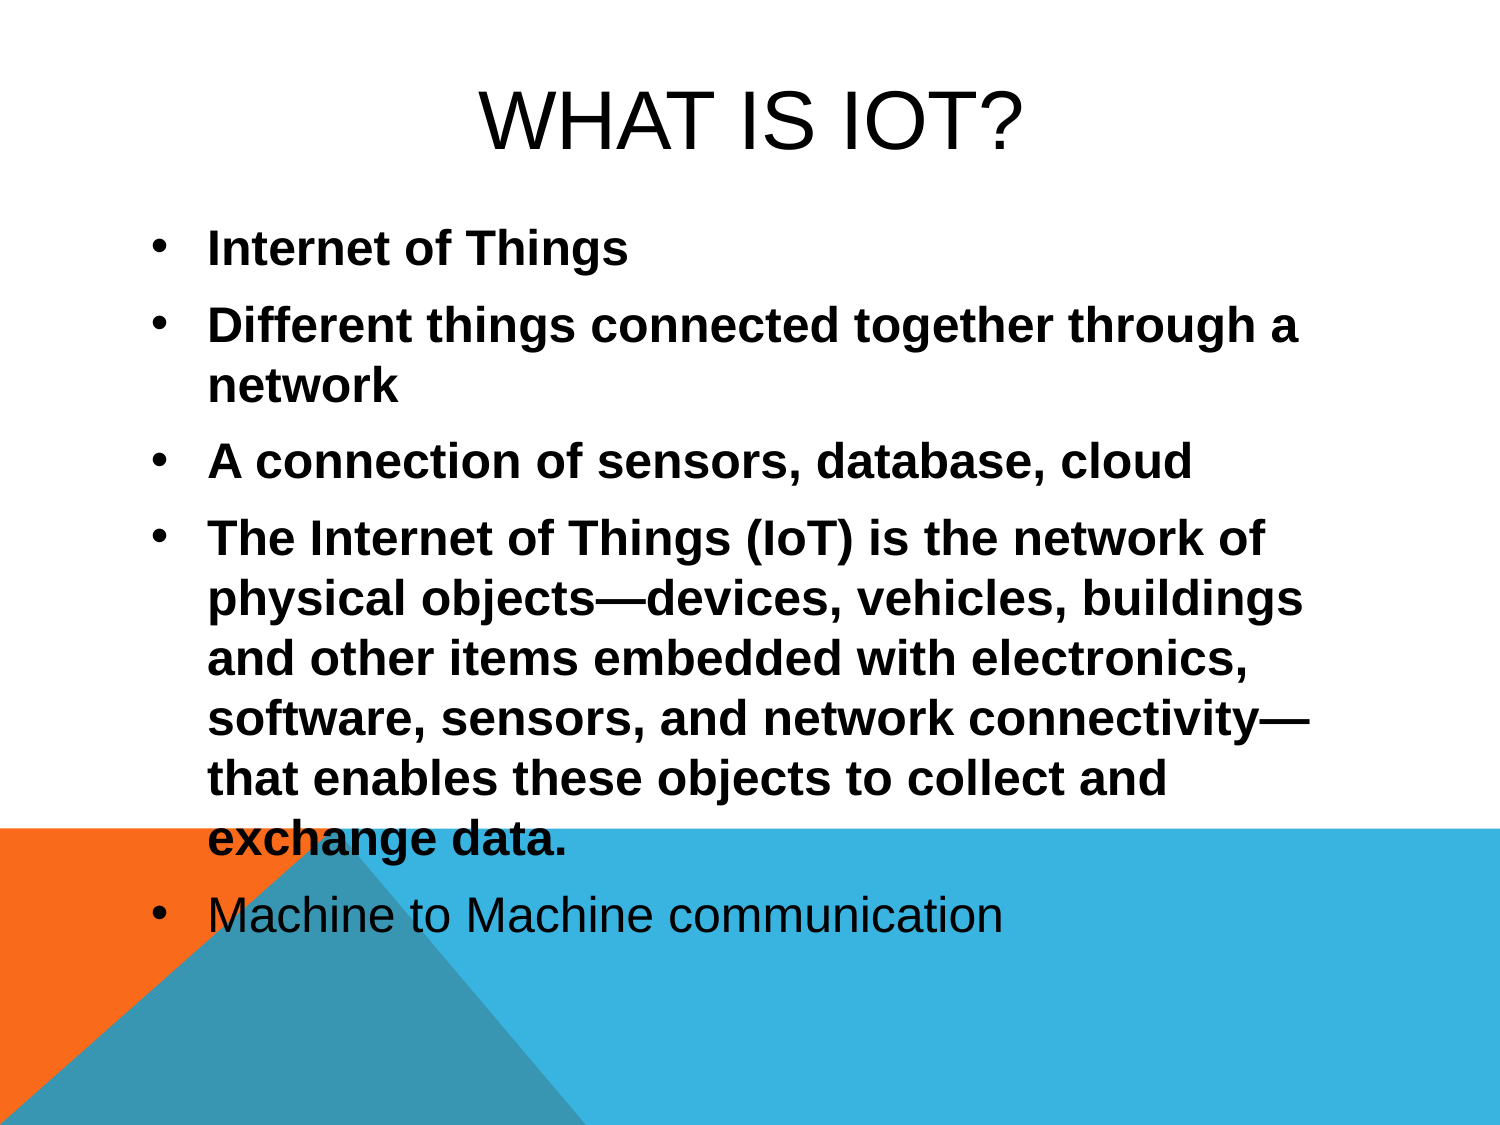

# WHAT IS IOT?
Internet of Things
Different things connected together through a network
A connection of sensors, database, cloud
The Internet of Things (IoT) is the network of physical objects—devices, vehicles, buildings and other items embedded with electronics, software, sensors, and network connectivity—that enables these objects to collect and exchange data.
Machine to Machine communication